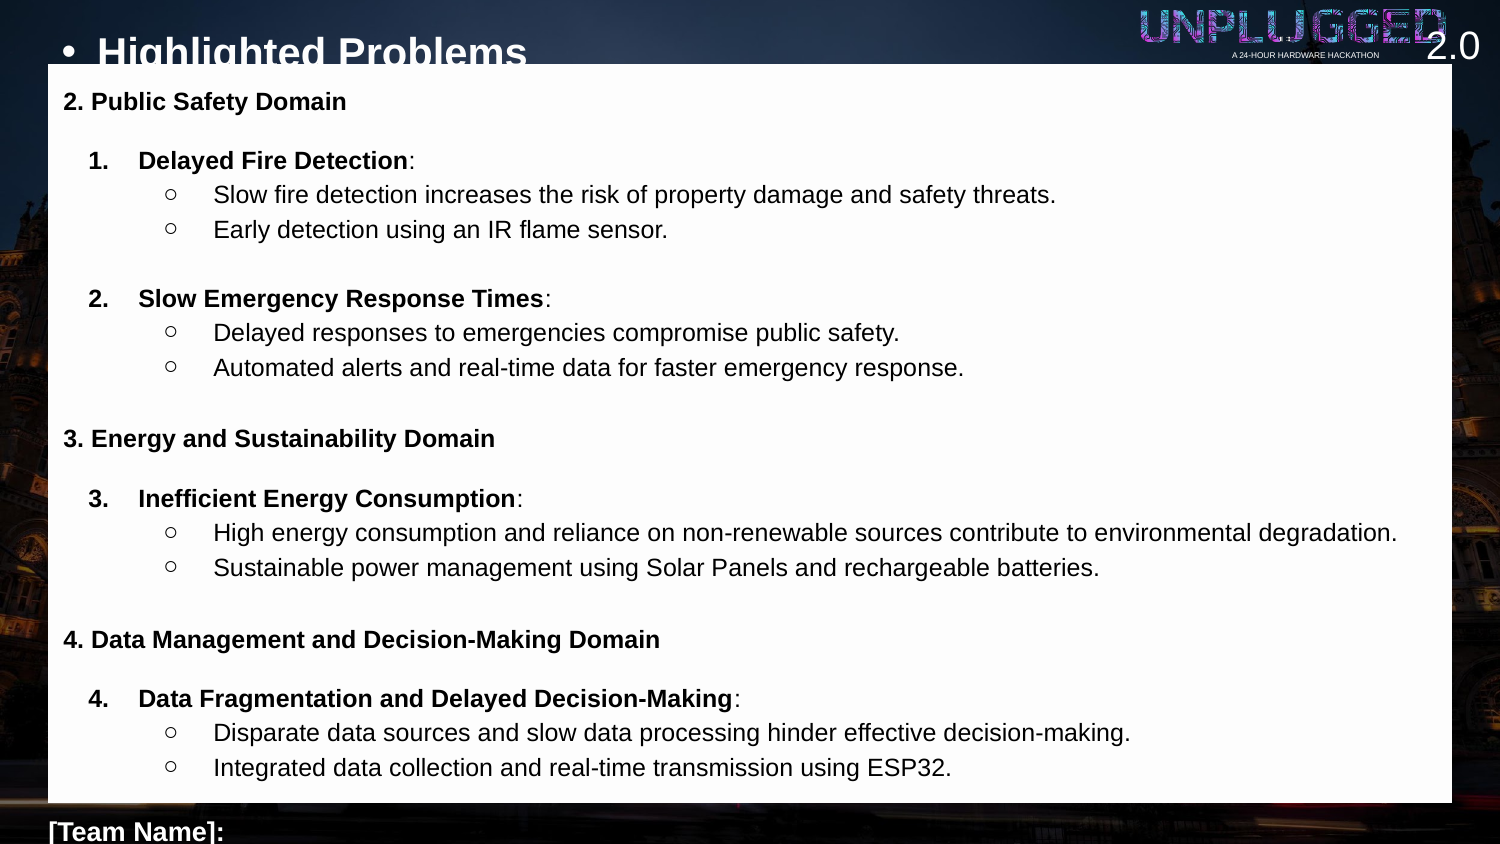

2.0

A 24-HOUR HARDWARE HACKATHON
Highlighted Problems

2. Public Safety Domain
Delayed Fire Detection:
Slow fire detection increases the risk of property damage and safety threats.
Early detection using an IR flame sensor.
Slow Emergency Response Times:
Delayed responses to emergencies compromise public safety.
Automated alerts and real-time data for faster emergency response.
3. Energy and Sustainability Domain
Inefficient Energy Consumption:
High energy consumption and reliance on non-renewable sources contribute to environmental degradation.
Sustainable power management using Solar Panels and rechargeable batteries.
4. Data Management and Decision-Making Domain
Data Fragmentation and Delayed Decision-Making:
Disparate data sources and slow data processing hinder effective decision-making.
Integrated data collection and real-time transmission using ESP32.

[Team Name]: